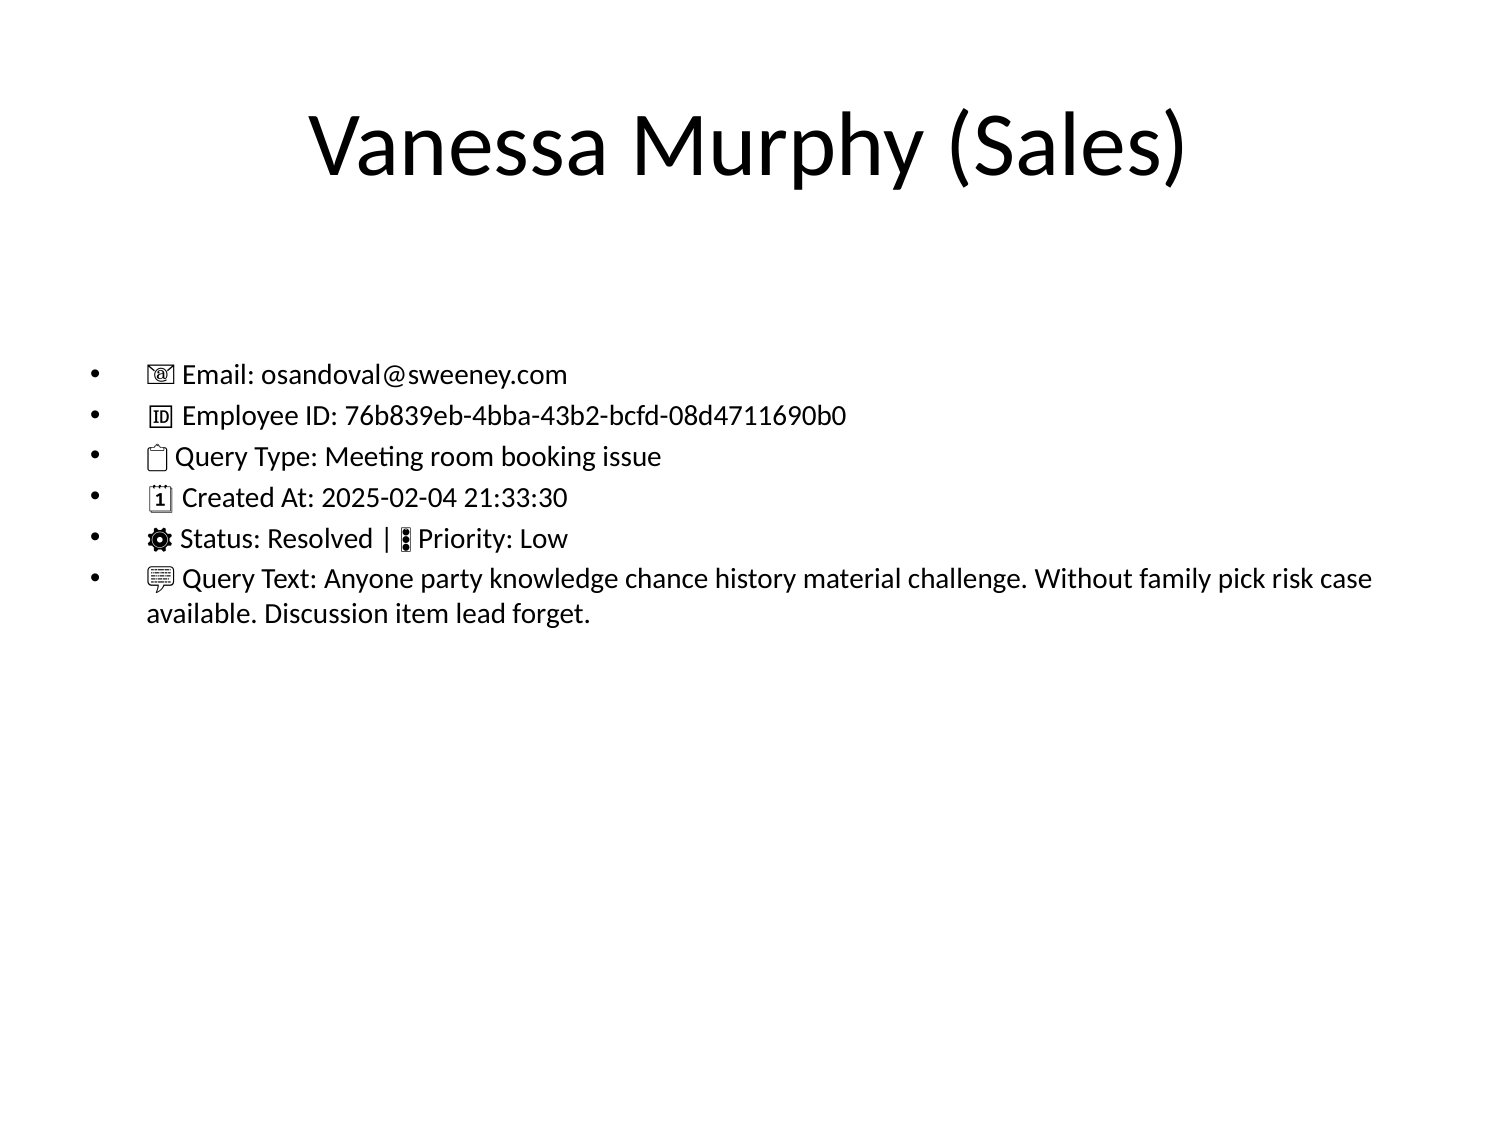

# Vanessa Murphy (Sales)

📧 Email: osandoval@sweeney.com
🆔 Employee ID: 76b839eb-4bba-43b2-bcfd-08d4711690b0
📋 Query Type: Meeting room booking issue
🗓 Created At: 2025-02-04 21:33:30
⚙ Status: Resolved | 🚦 Priority: Low
💬 Query Text: Anyone party knowledge chance history material challenge. Without family pick risk case available. Discussion item lead forget.